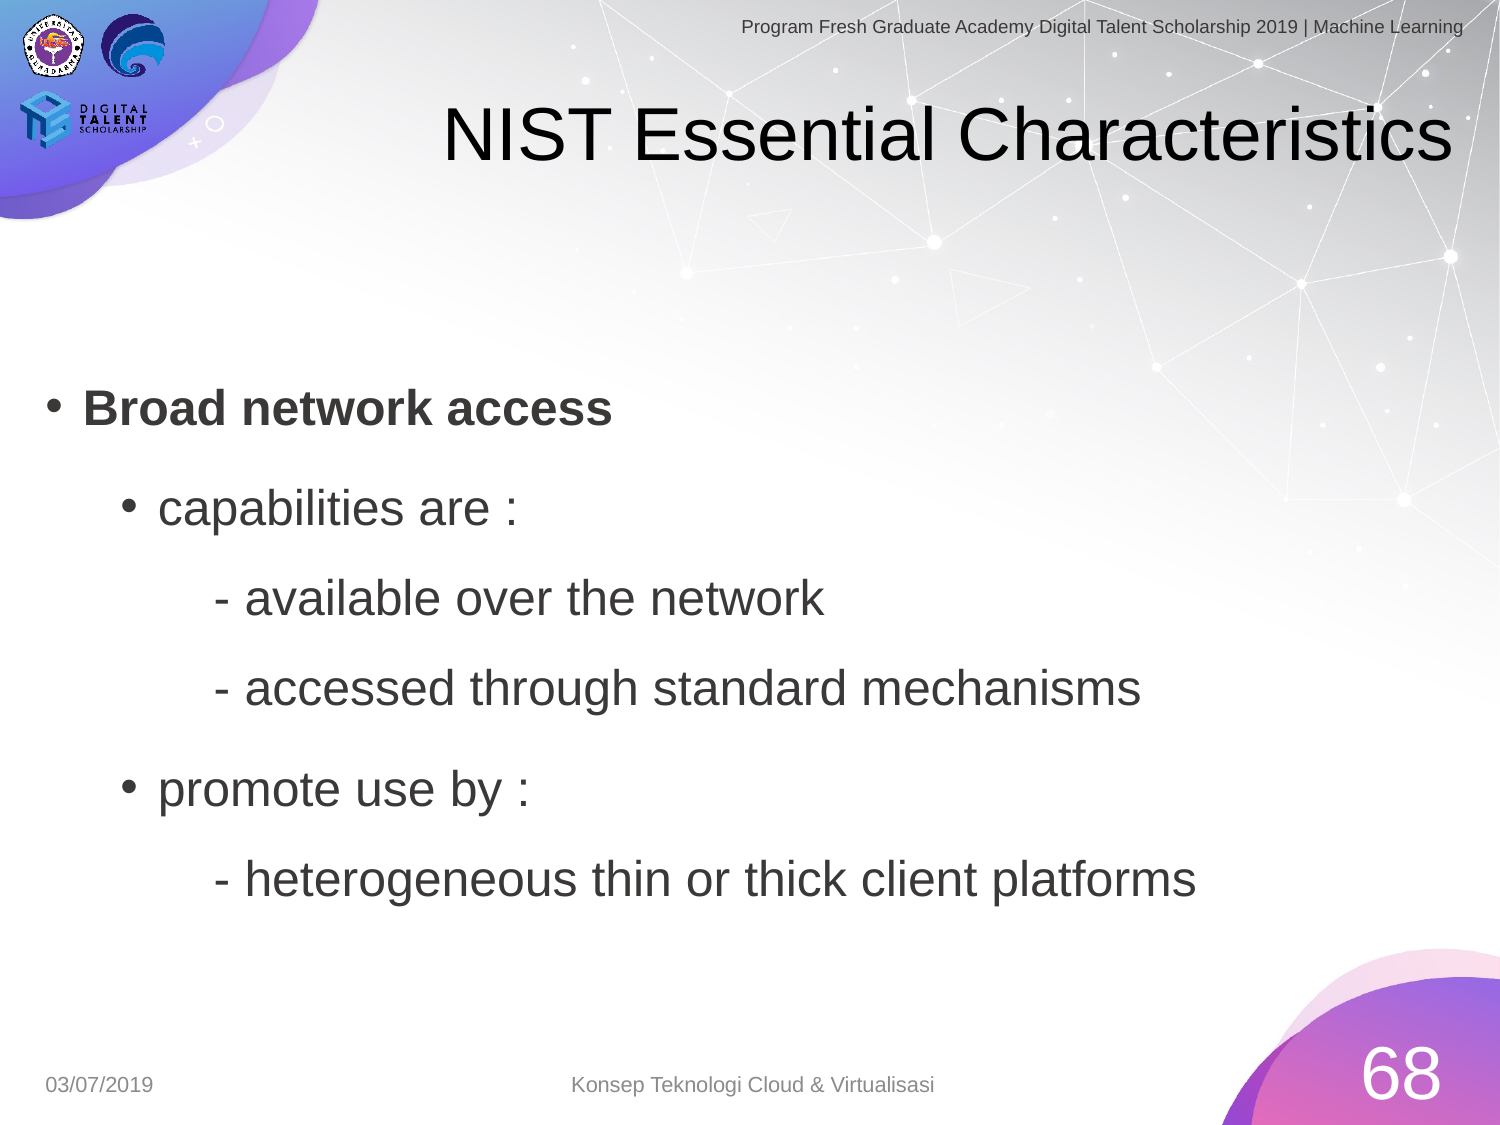

# NIST Essential Characteristics
Broad network access
capabilities are :
    - available over the network
    - accessed through standard mechanisms
promote use by :
    - heterogeneous thin or thick client platforms
68
Konsep Teknologi Cloud & Virtualisasi
03/07/2019